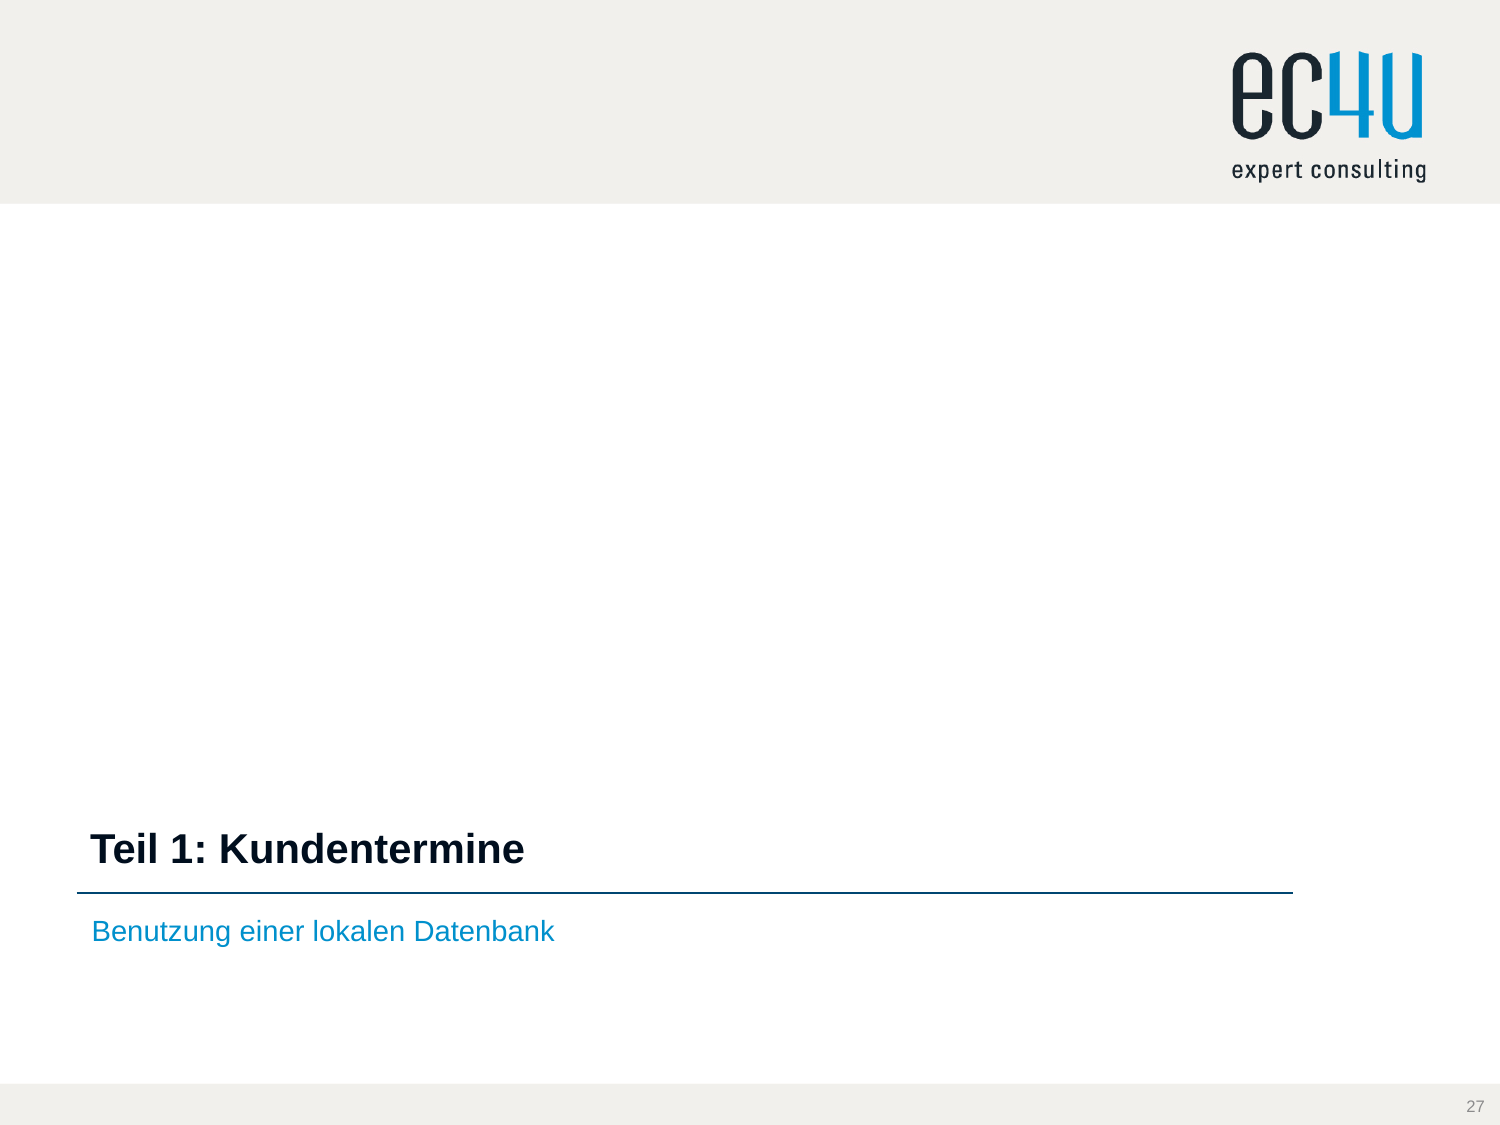

# Teil 1: Kundentermine
Benutzung einer lokalen Datenbank
27